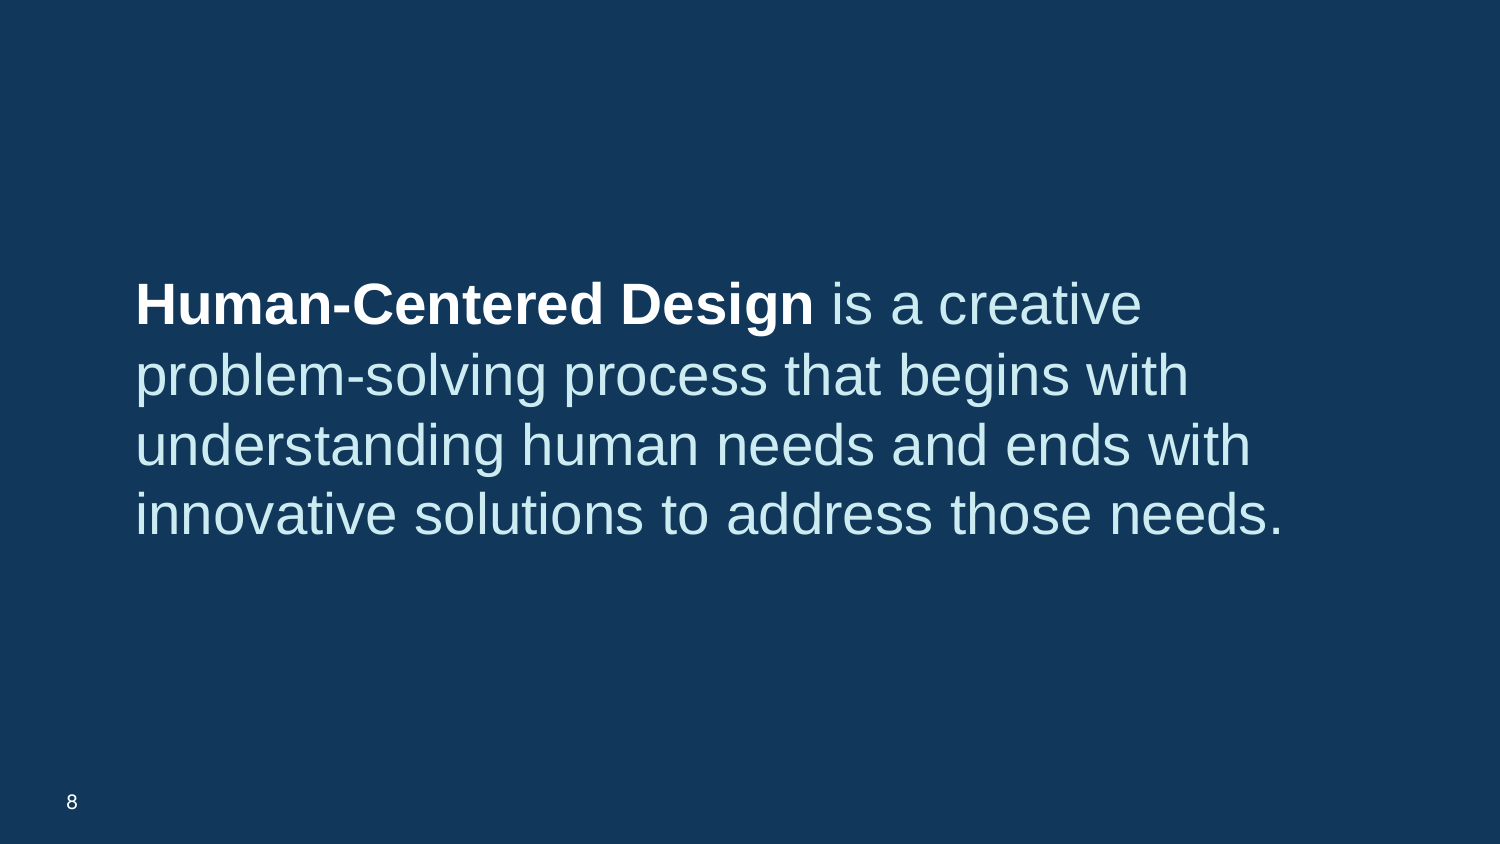

Human-centered design
Human-Centered Design is a creative problem-solving process that begins with understanding human needs and ends with innovative solutions to address those needs.
8